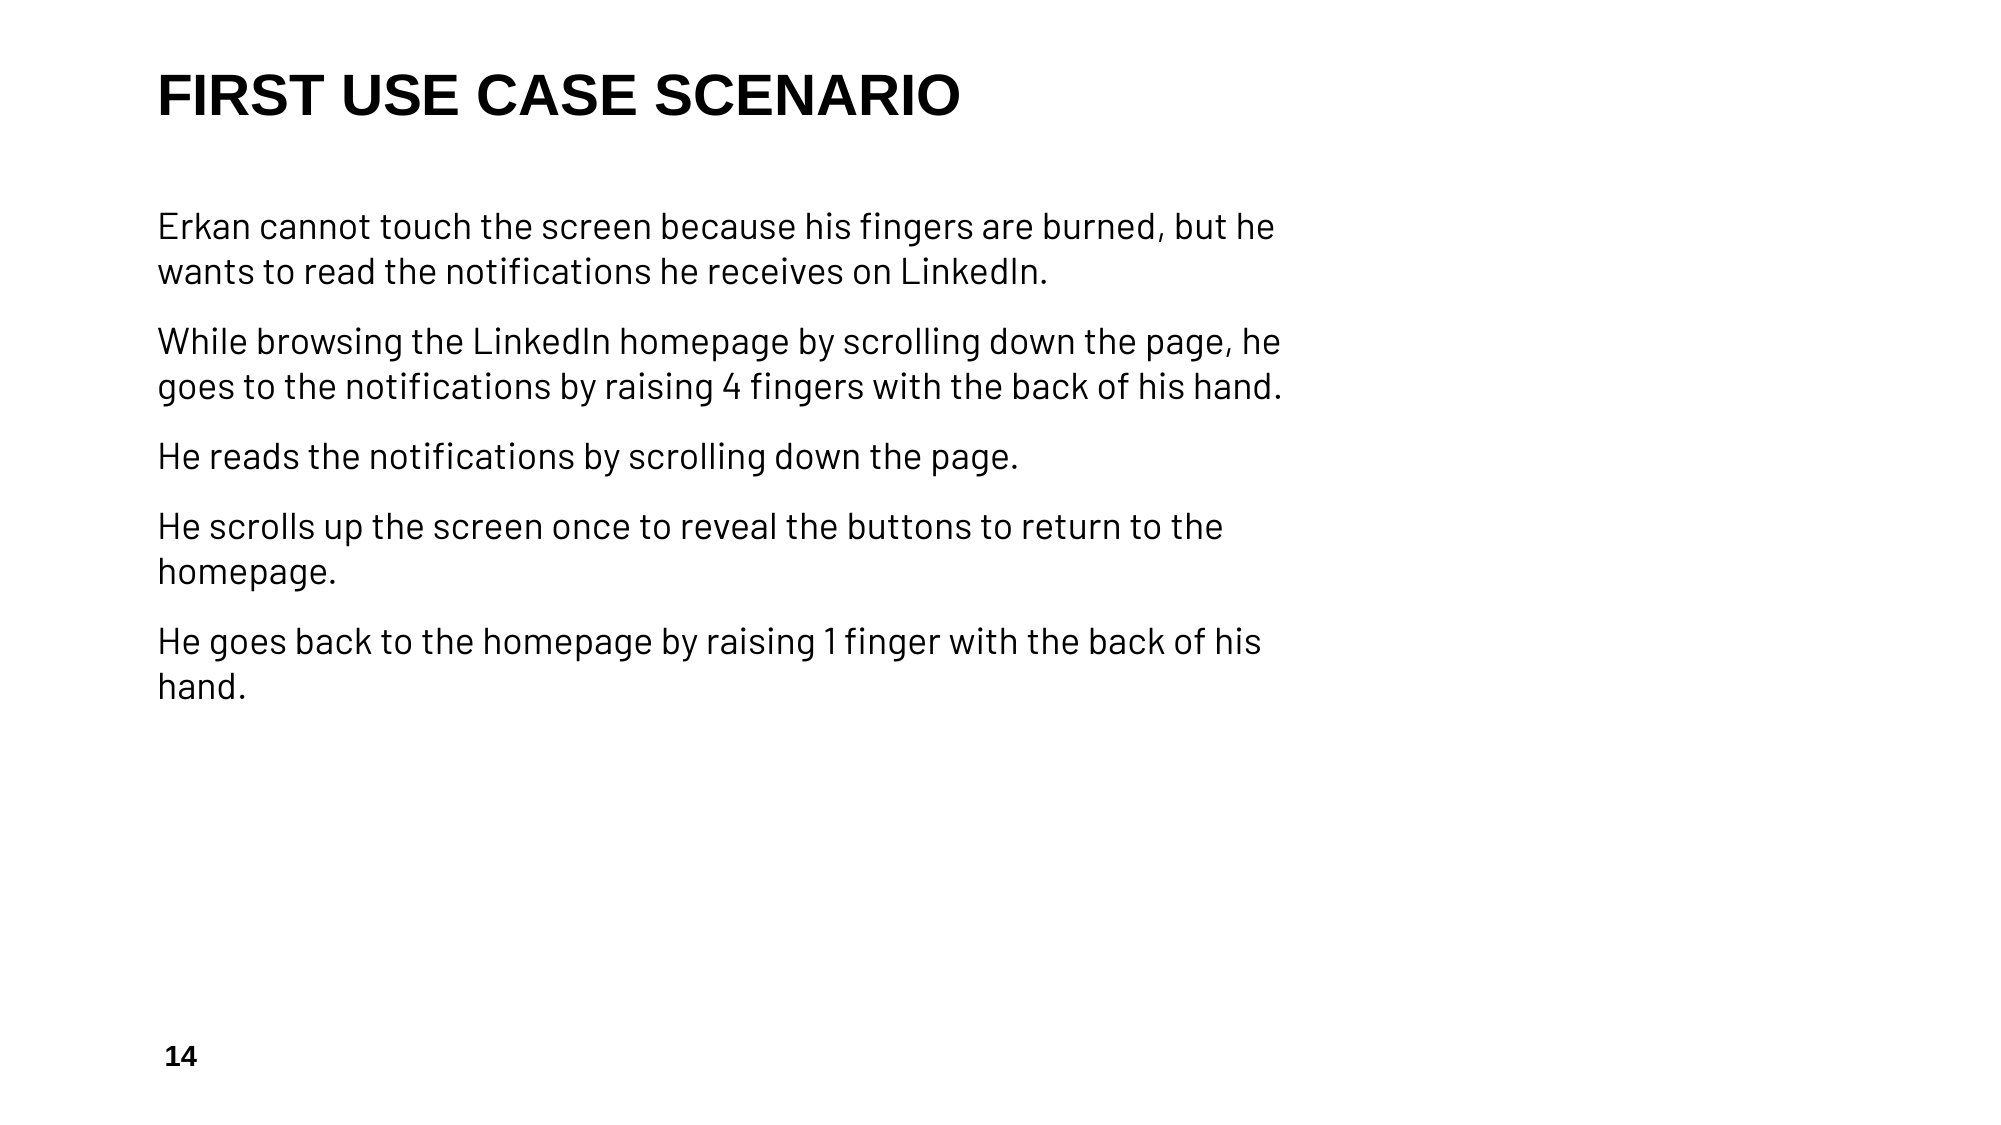

First Use Case Scenario
Erkan cannot touch the screen because his fingers are burned, but he wants to read the notifications he receives on LinkedIn.
While browsing the LinkedIn homepage by scrolling down the page, he goes to the notifications by raising 4 fingers with the back of his hand.
He reads the notifications by scrolling down the page.
He scrolls up the screen once to reveal the buttons to return to the homepage.
He goes back to the homepage by raising 1 finger with the back of his hand.
14